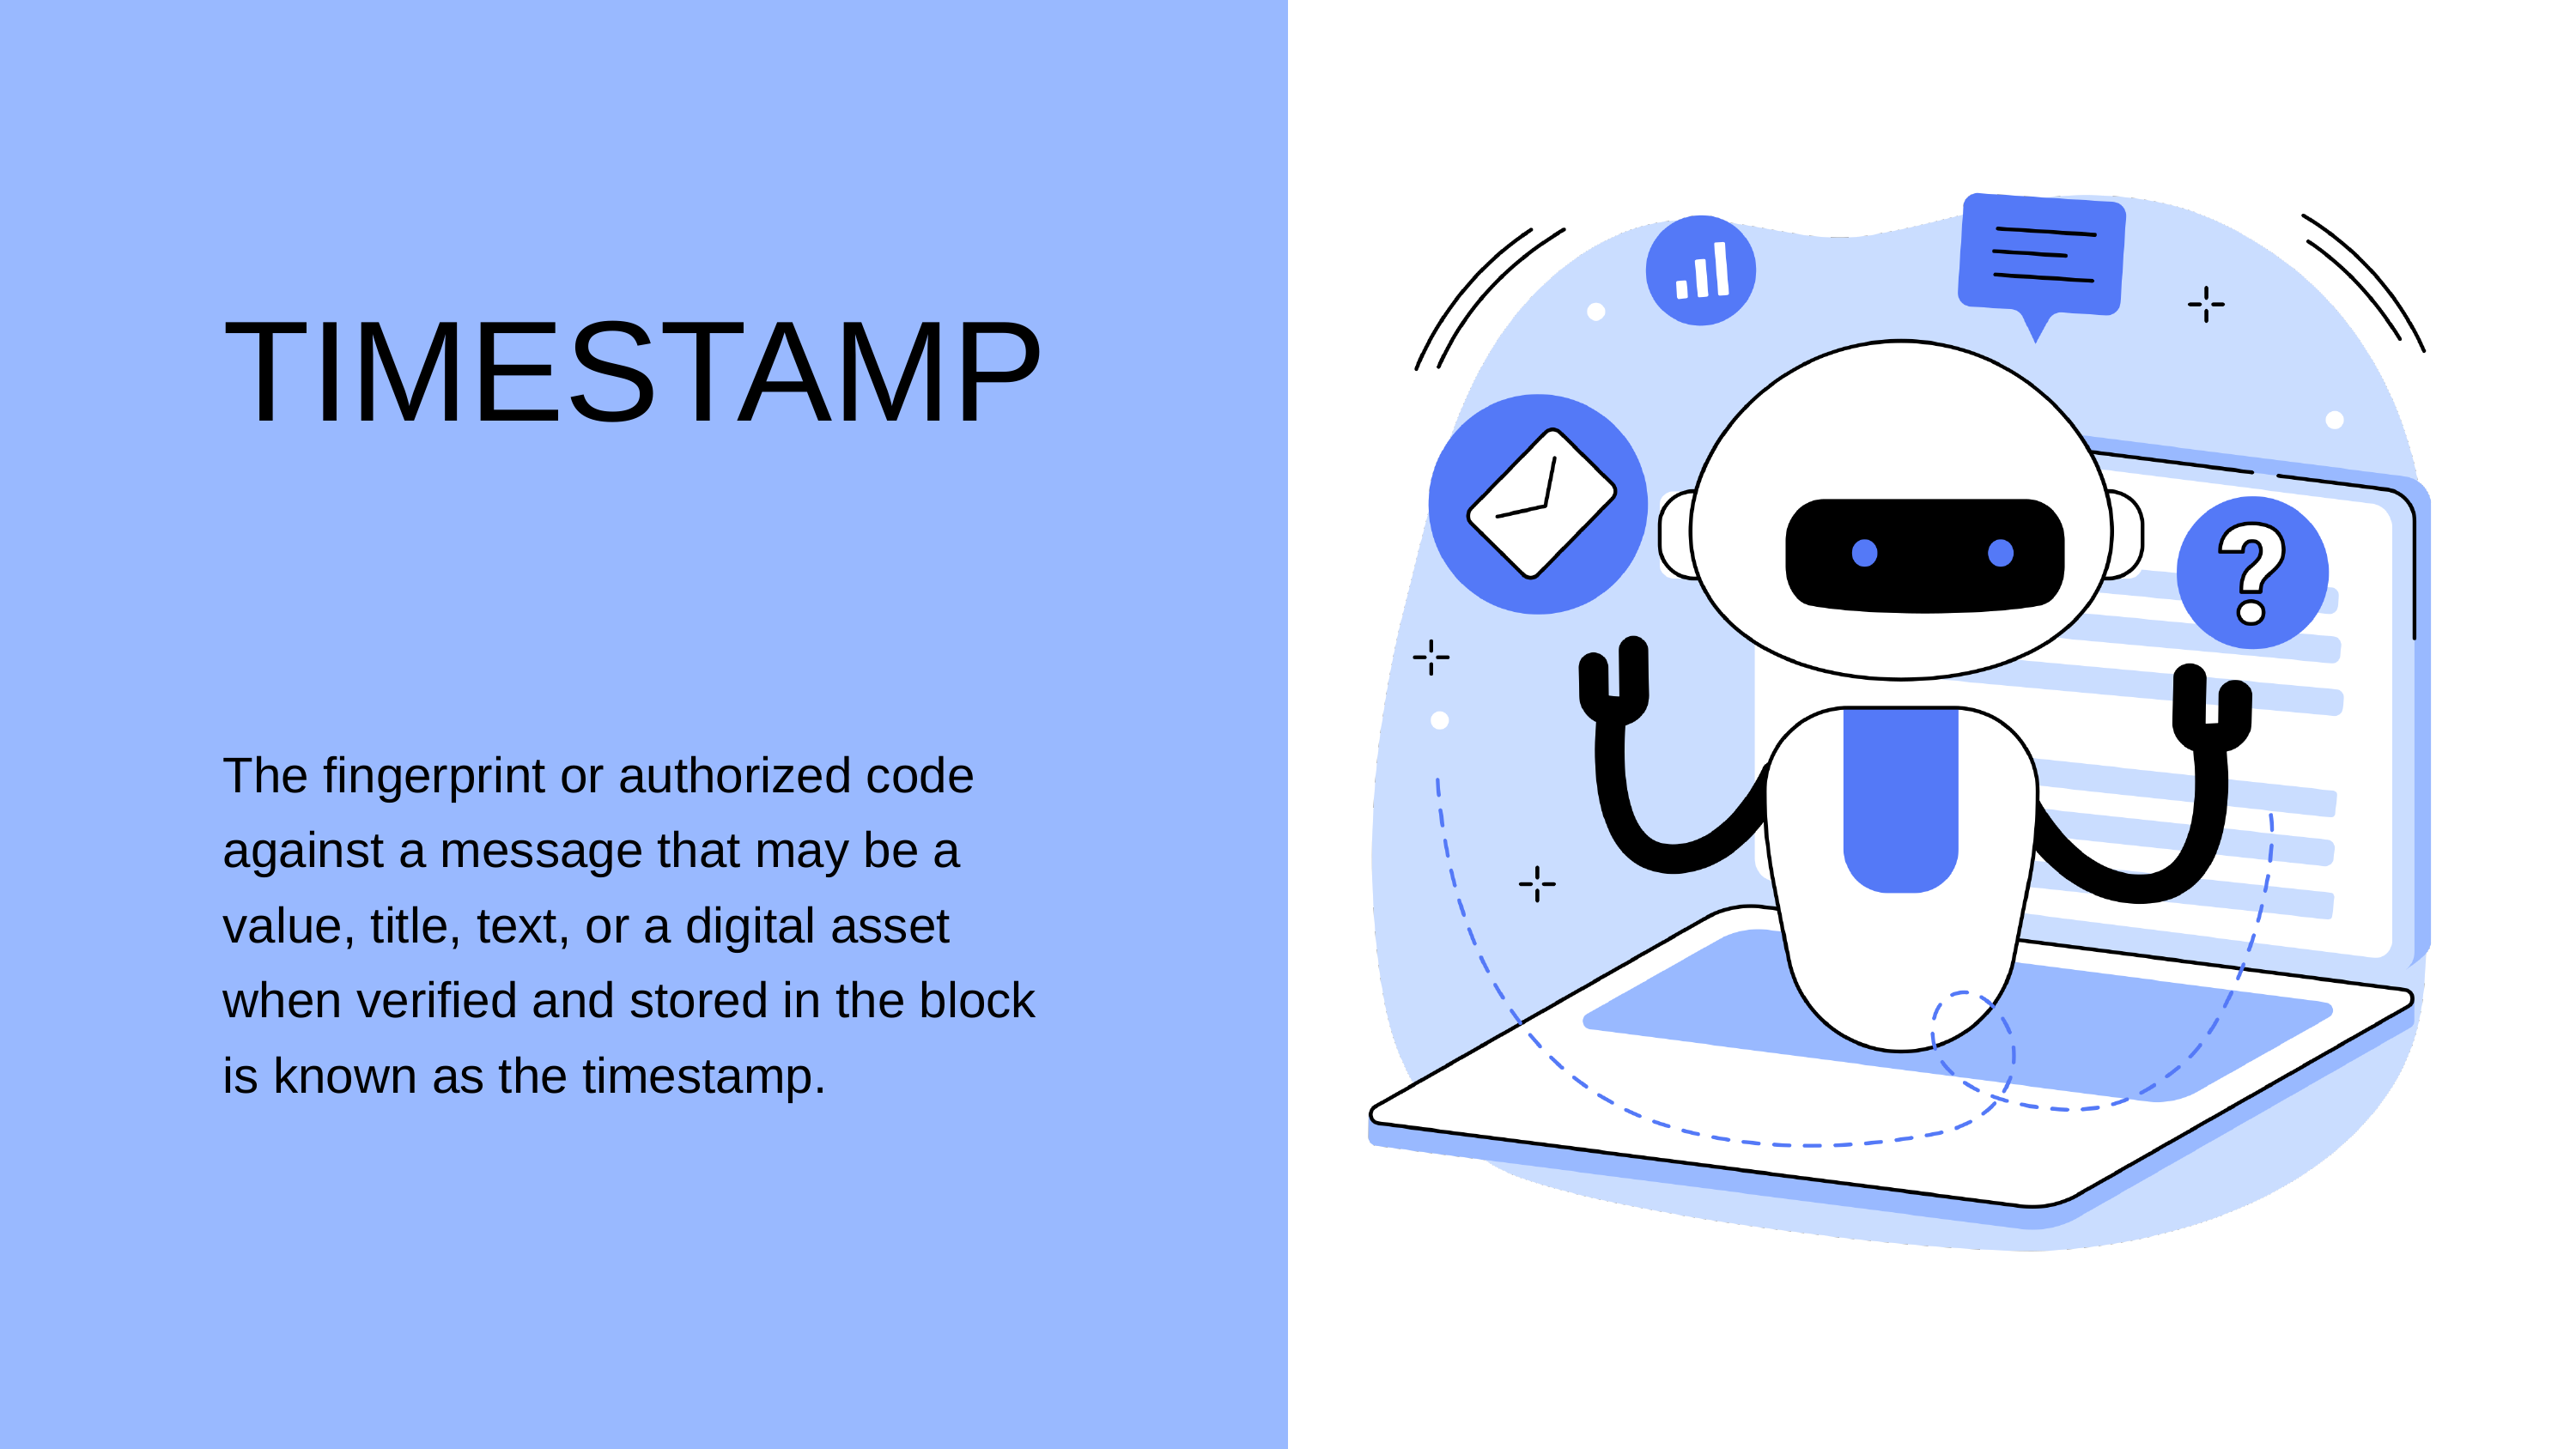

TIMESTAMP
The fingerprint or authorized code against a message that may be a value, title, text, or a digital asset when verified and stored in the block is known as the timestamp.